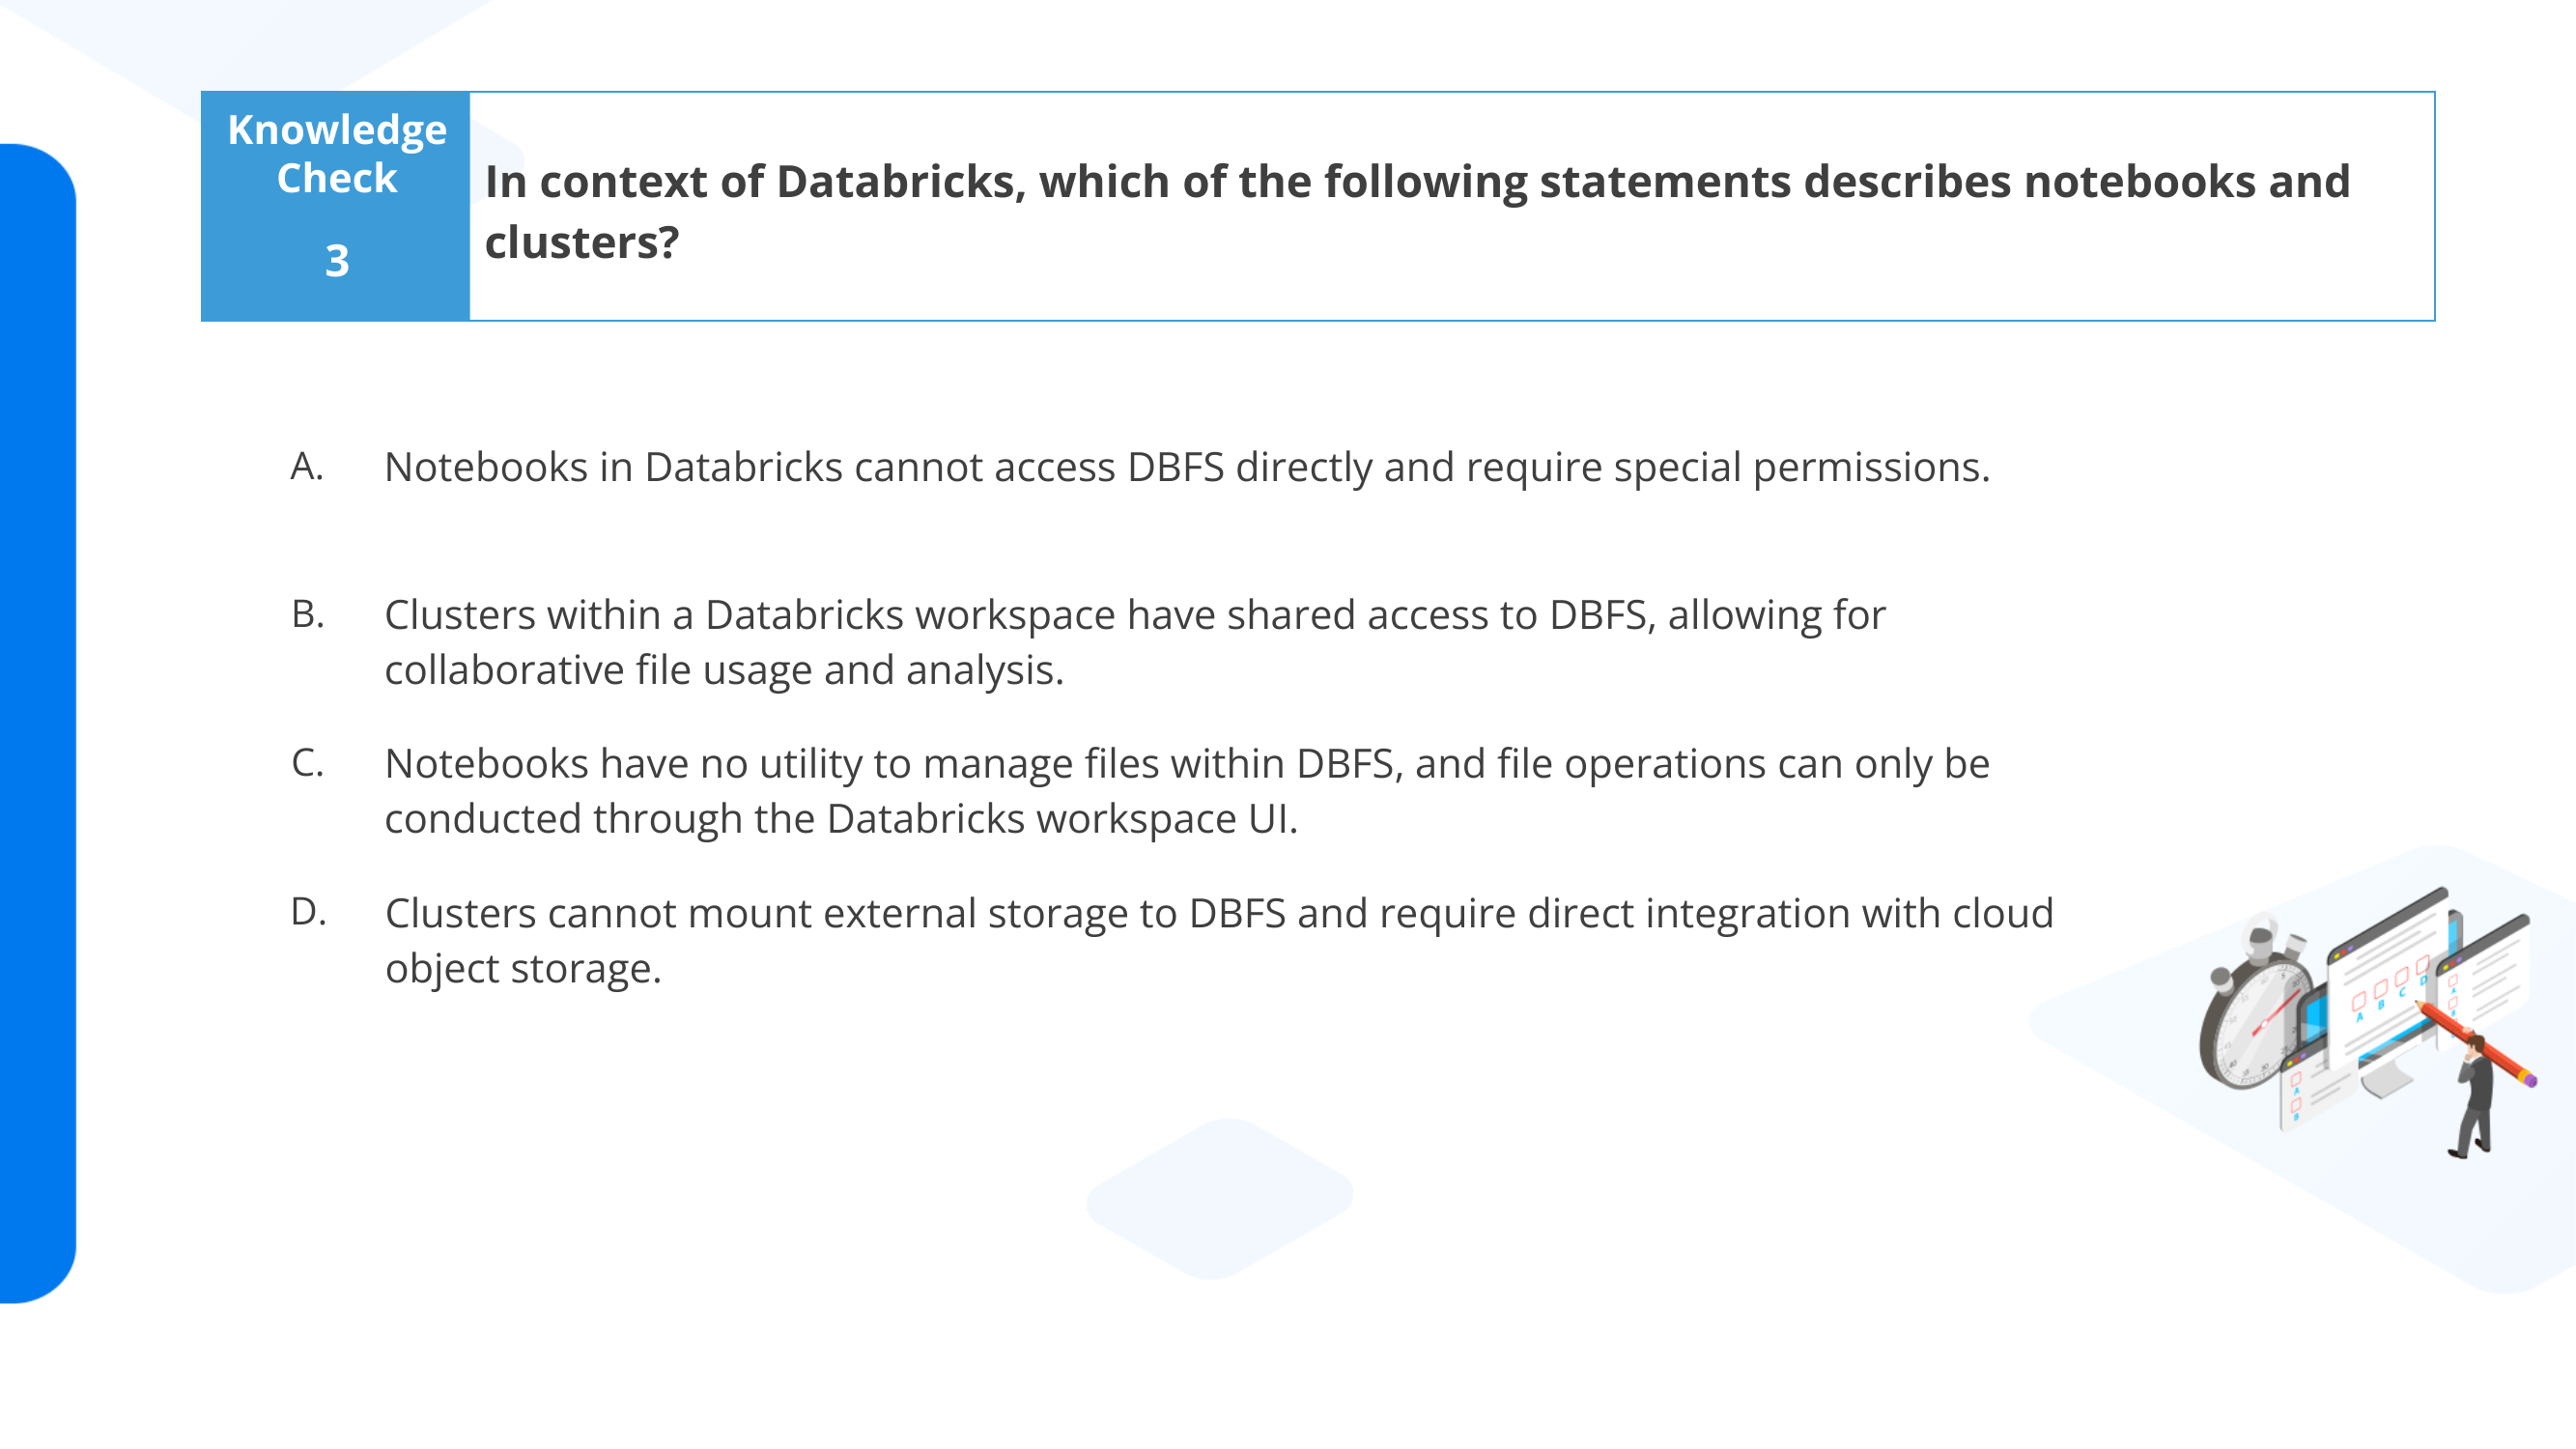

In context of Databricks, which of the following statements describes notebooks and clusters?
3
Notebooks in Databricks cannot access DBFS directly and require special permissions.
Clusters within a Databricks workspace have shared access to DBFS, allowing for collaborative file usage and analysis.
Notebooks have no utility to manage files within DBFS, and file operations can only be conducted through the Databricks workspace UI.
Clusters cannot mount external storage to DBFS and require direct integration with cloud object storage.